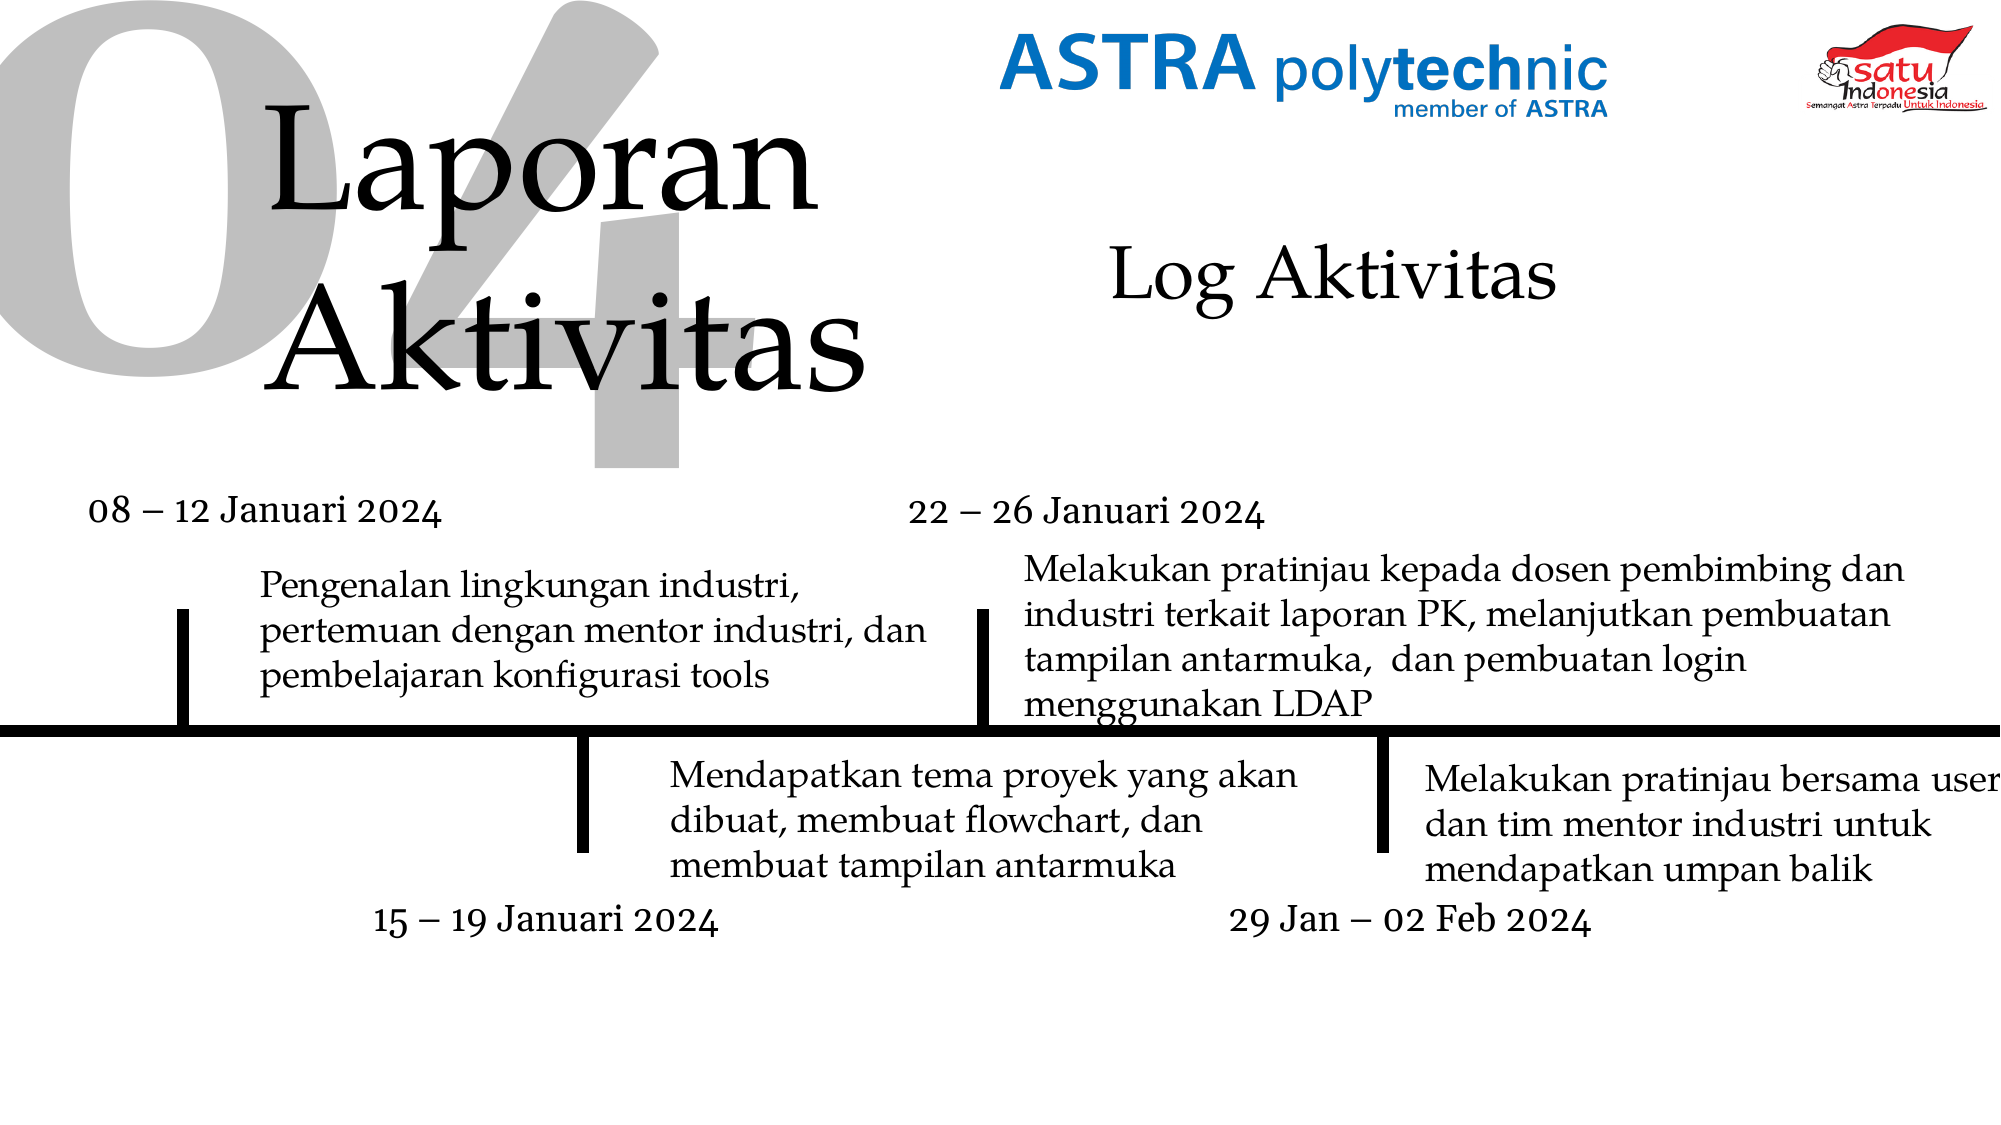

05
03
5.
Penutup
04

Laporan Aktivitas
Log Aktivitas
Pembahasan
08 – 12 Januari 2024
22 – 26 Januari 2024
Melakukan pratinjau kepada dosen pembimbing dan industri terkait laporan PK, melanjutkan pembuatan tampilan antarmuka,  dan pembuatan login menggunakan LDAP
Pengenalan lingkungan industri, pertemuan dengan mentor industri, dan pembelajaran konfigurasi tools
Mendapatkan tema proyek yang akan dibuat, membuat flowchart, dan membuat tampilan antarmuka
Melakukan pratinjau bersama user dan tim mentor industri untuk mendapatkan umpan balik
Log Aktivitas
29 Jan – 02 Feb 2024
15 – 19 Januari 2024